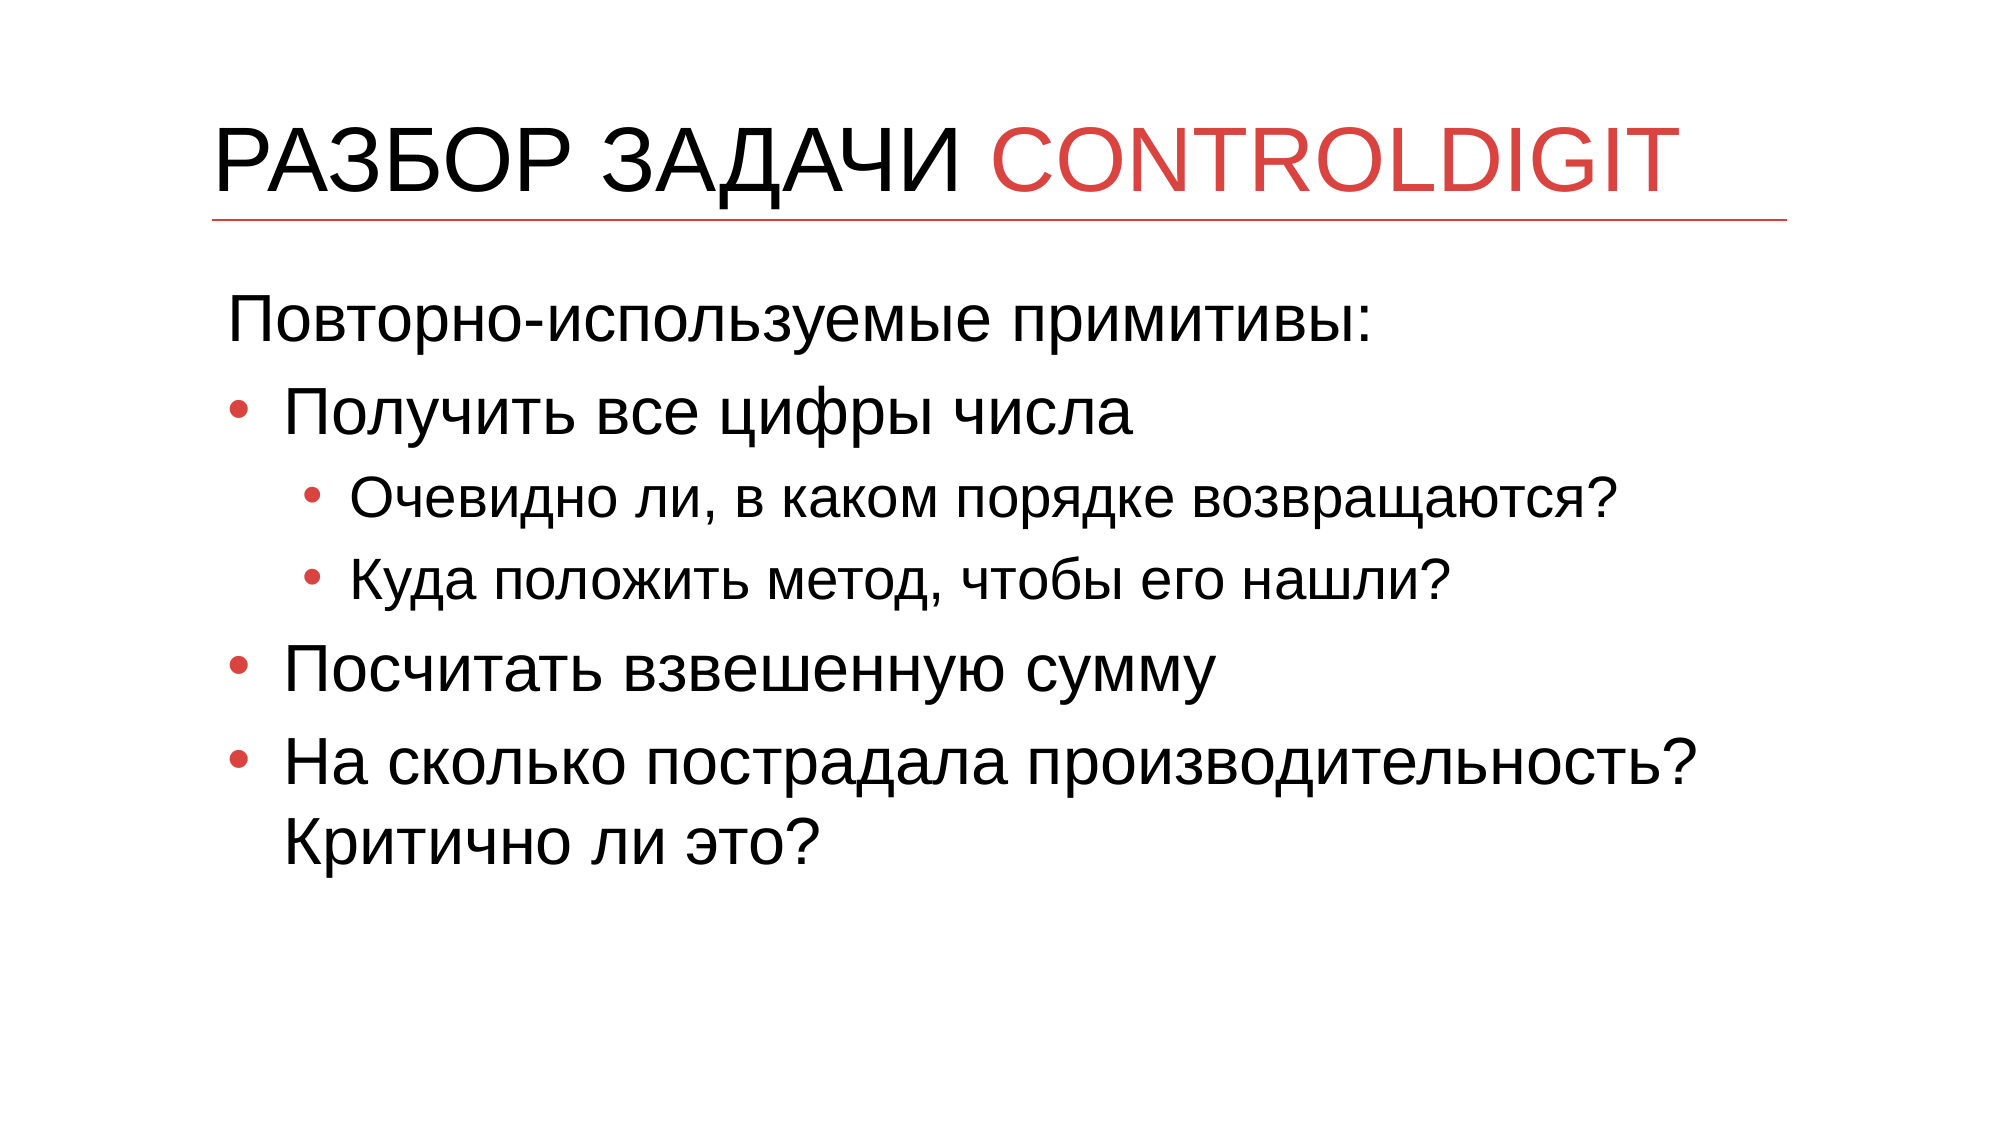

# Разбор задачи controldigit
Повторно-используемые примитивы:
Получить все цифры числа
Очевидно ли, в каком порядке возвращаются?
Куда положить метод, чтобы его нашли?
Посчитать взвешенную сумму
На сколько пострадала производительность? Критично ли это?